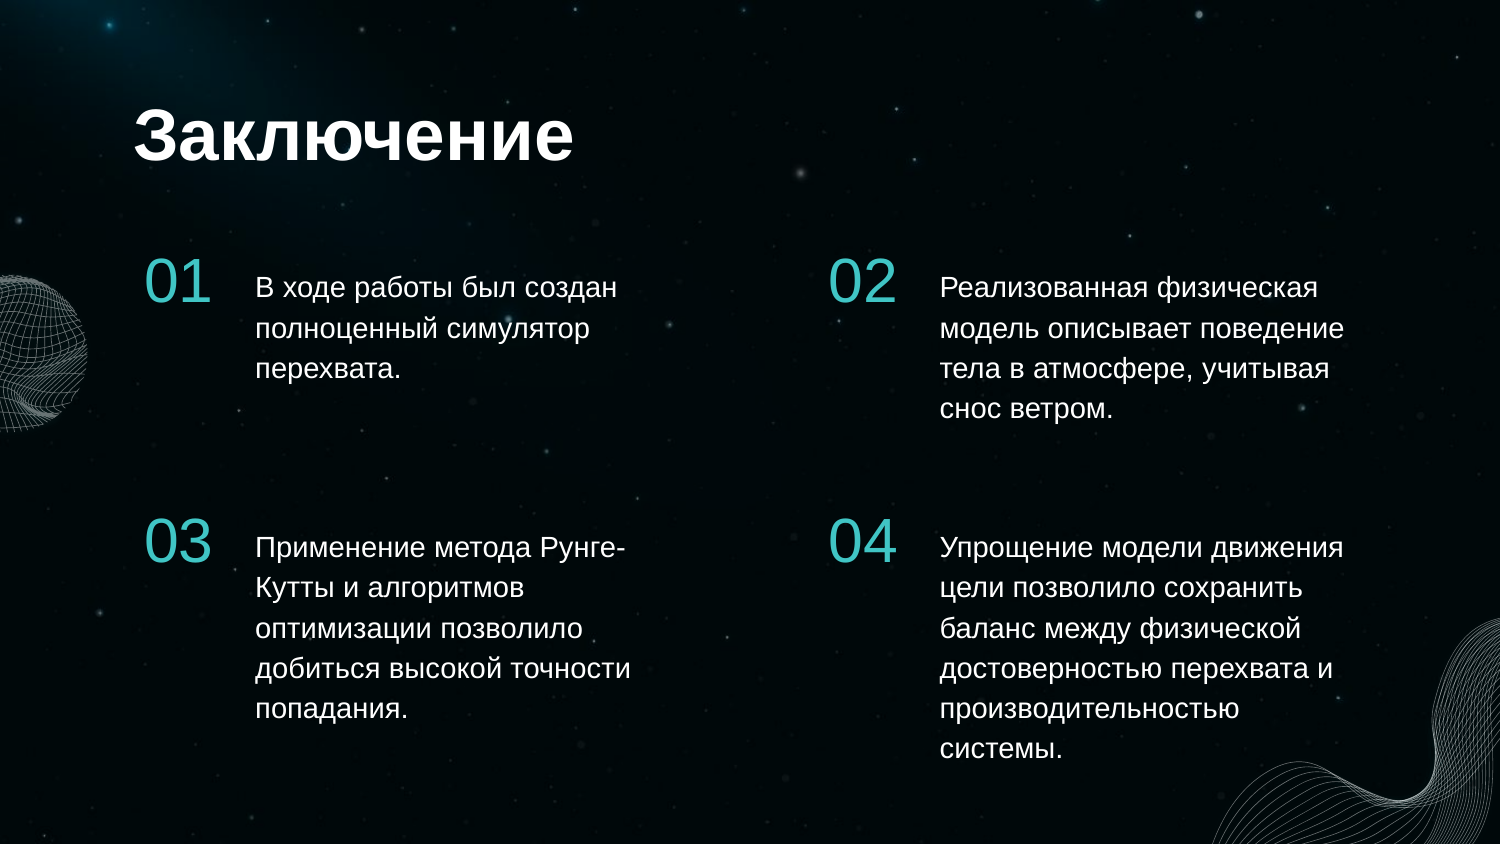

# Заключение
01
02
В ходе работы был создан полноценный симулятор перехвата.
Реализованная физическая модель описывает поведение тела в атмосфере, учитывая снос ветром.
03
04
Применение метода Рунге-Кутты и алгоритмов оптимизации позволило добиться высокой точности попадания.
Упрощение модели движения цели позволило сохранить баланс между физической достоверностью перехвата и производительностью системы.